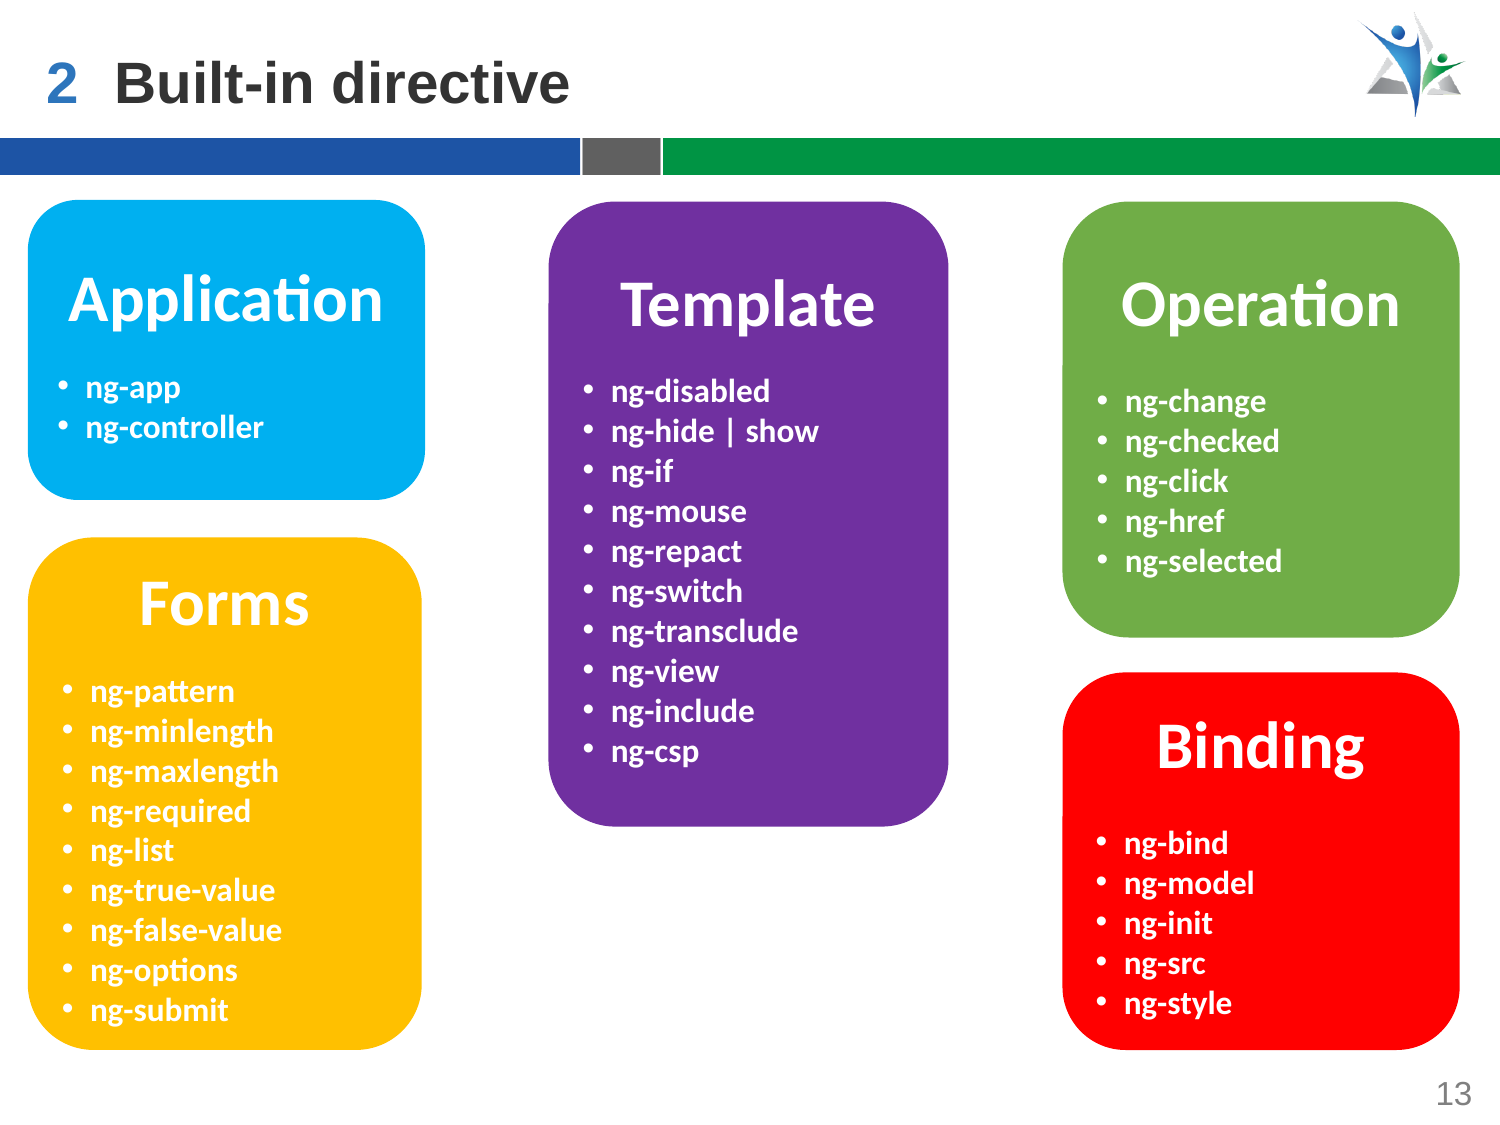

2
Built-in directive
Application

ng-app
ng-controller
Operation

ng-change
ng-checked
ng-click
ng-href
ng-selected
Template

ng-disabled
ng-hide | show
ng-if
ng-mouse
ng-repact
ng-switch
ng-transclude
ng-view
ng-include
ng-csp
Forms

ng-pattern
ng-minlength
ng-maxlength
ng-required
ng-list
ng-true-value
ng-false-value
ng-options
ng-submit
Binding

ng-bind
ng-model
ng-init
ng-src
ng-style